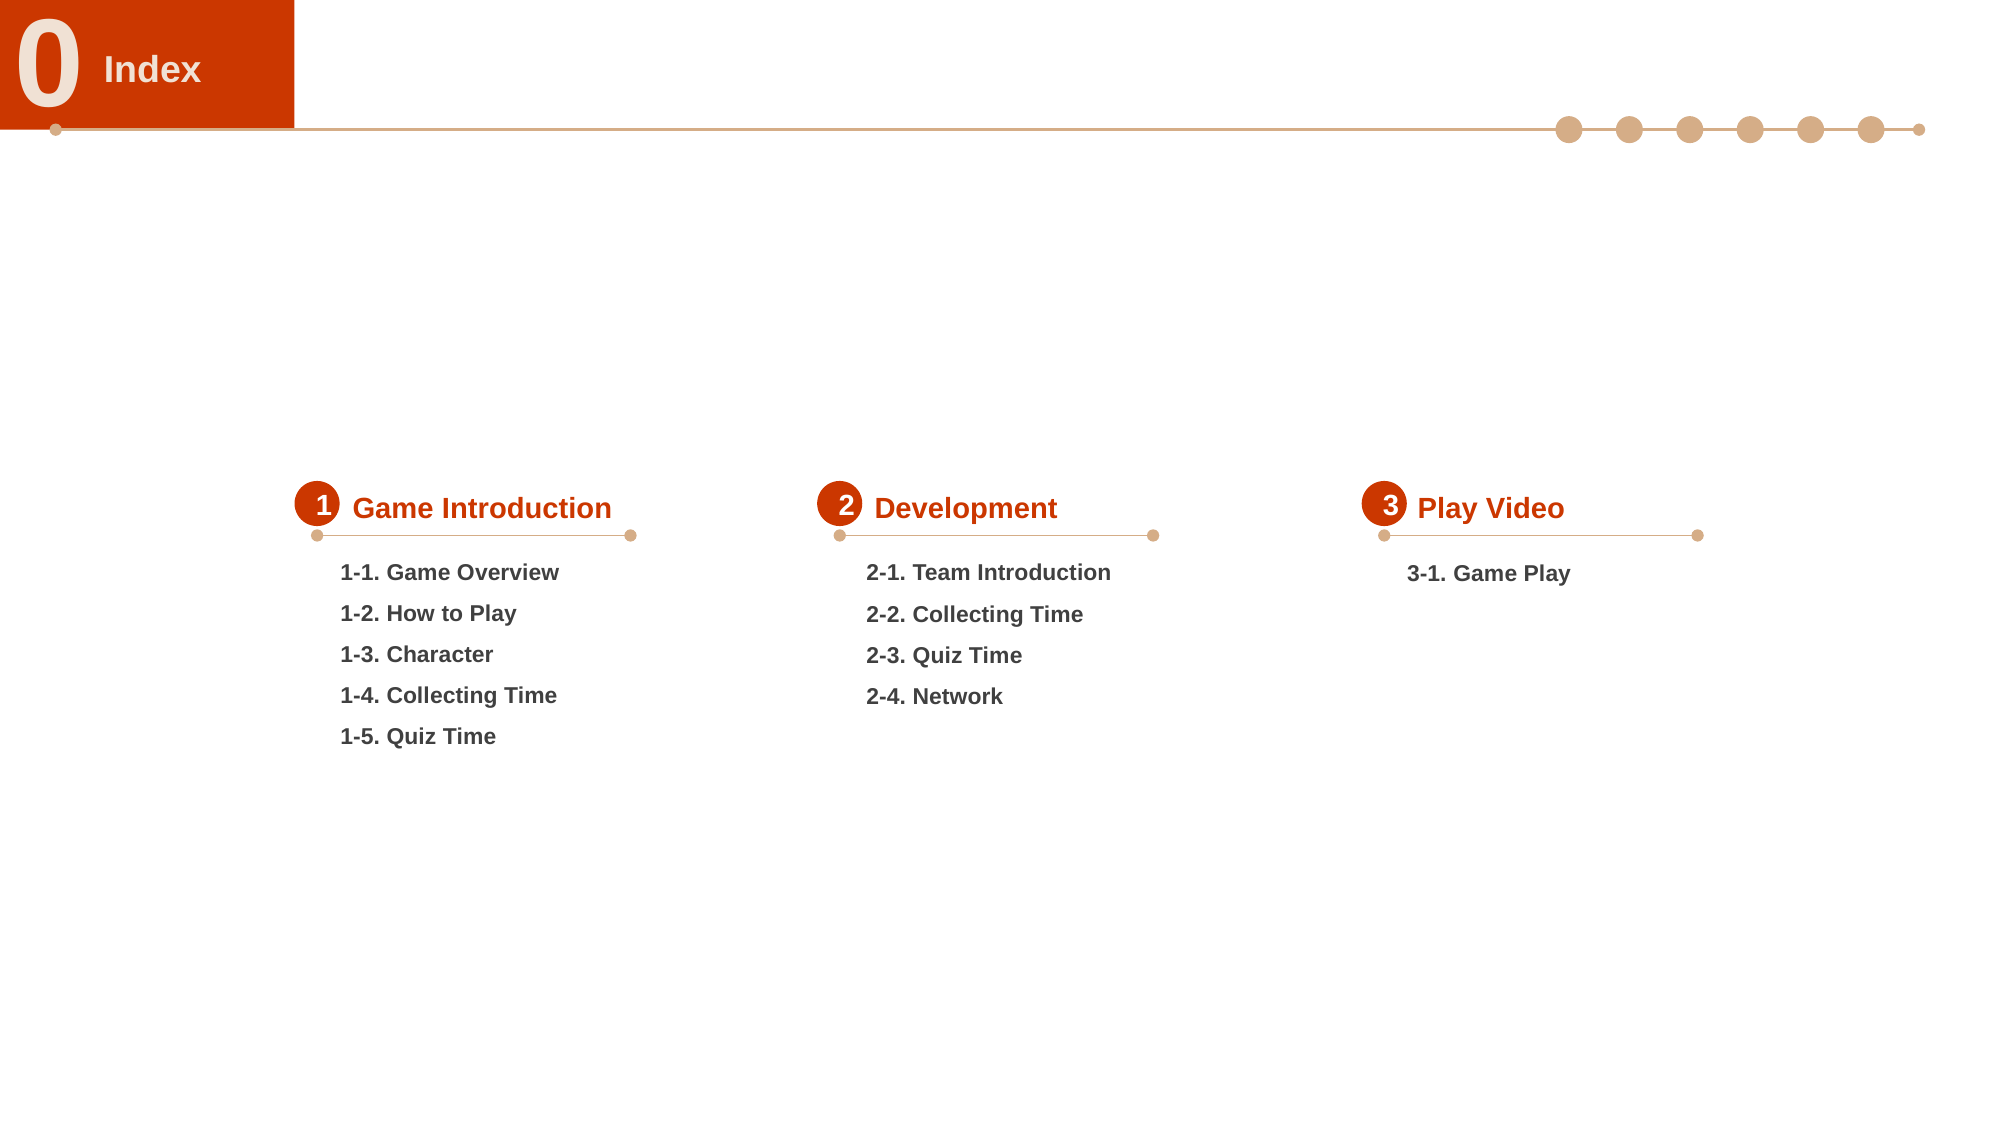

0

Index

3
1
2
Game Introduction
Play Video
Development
1-1. Game Overview
1-2. How to Play
1-3. Character
1-4. Collecting Time
1-5. Quiz Time
3-1. Game Play
2-1. Team Introduction
2-2. Collecting Time
2-3. Quiz Time
2-4. Network